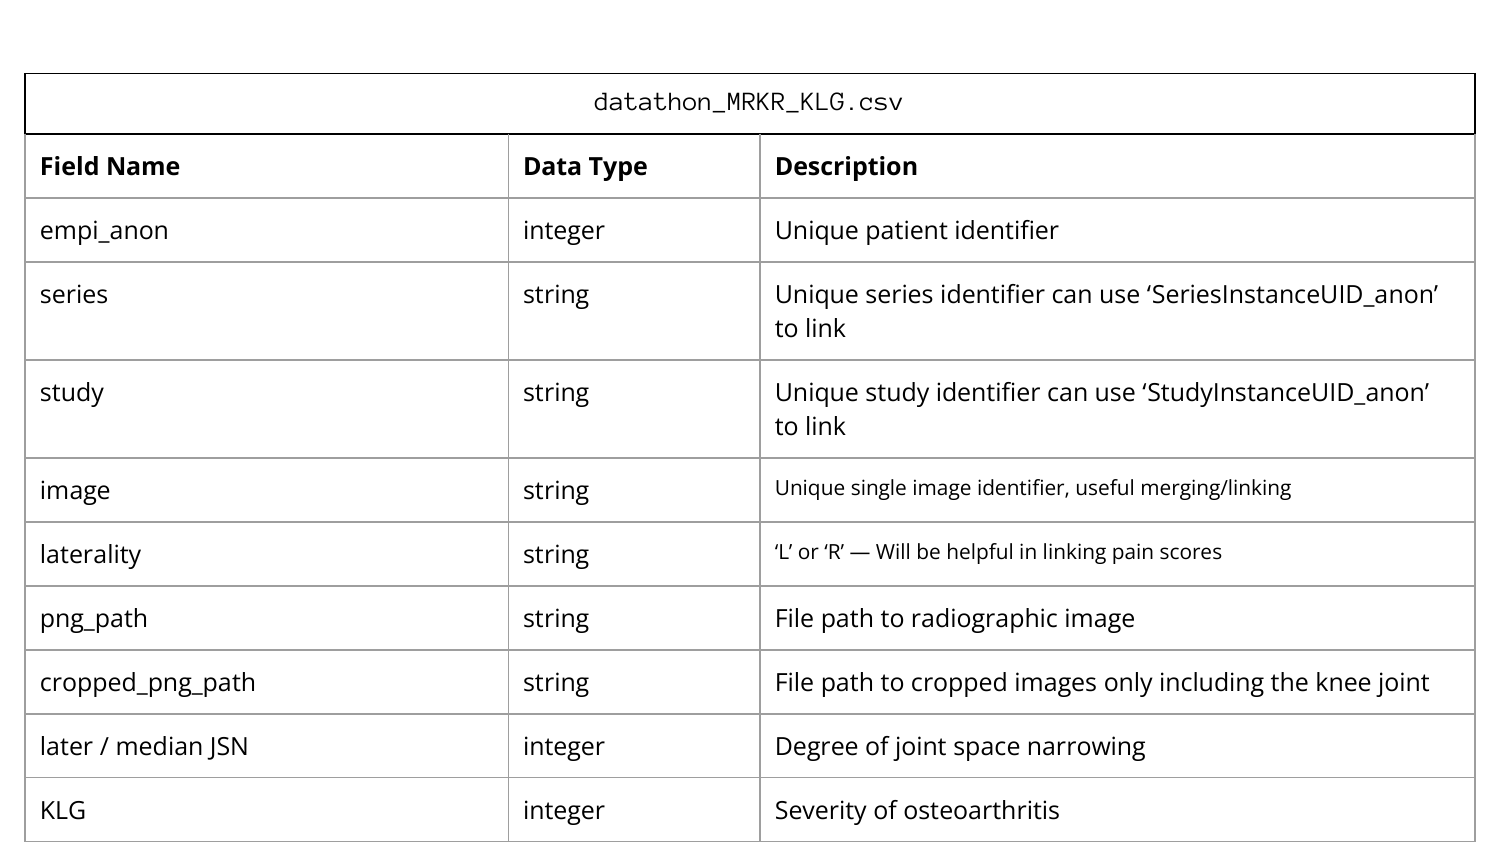

| datathon\_MRKR\_KLG.csv |  |  |
| --- | --- | --- |
| Field Name | Data Type | Description |
| empi\_anon | integer | Unique patient identifier |
| series | string | Unique series identifier can use ‘SeriesInstanceUID\_anon’ to link |
| study | string | Unique study identifier can use ‘StudyInstanceUID\_anon’ to link |
| image | string | Unique single image identifier, useful merging/linking |
| laterality | string | ‘L’ or ‘R’ — Will be helpful in linking pain scores |
| png\_path | string | File path to radiographic image |
| cropped\_png\_path | string | File path to cropped images only including the knee joint |
| later / median JSN | integer | Degree of joint space narrowing |
| KLG | integer | Severity of osteoarthritis |